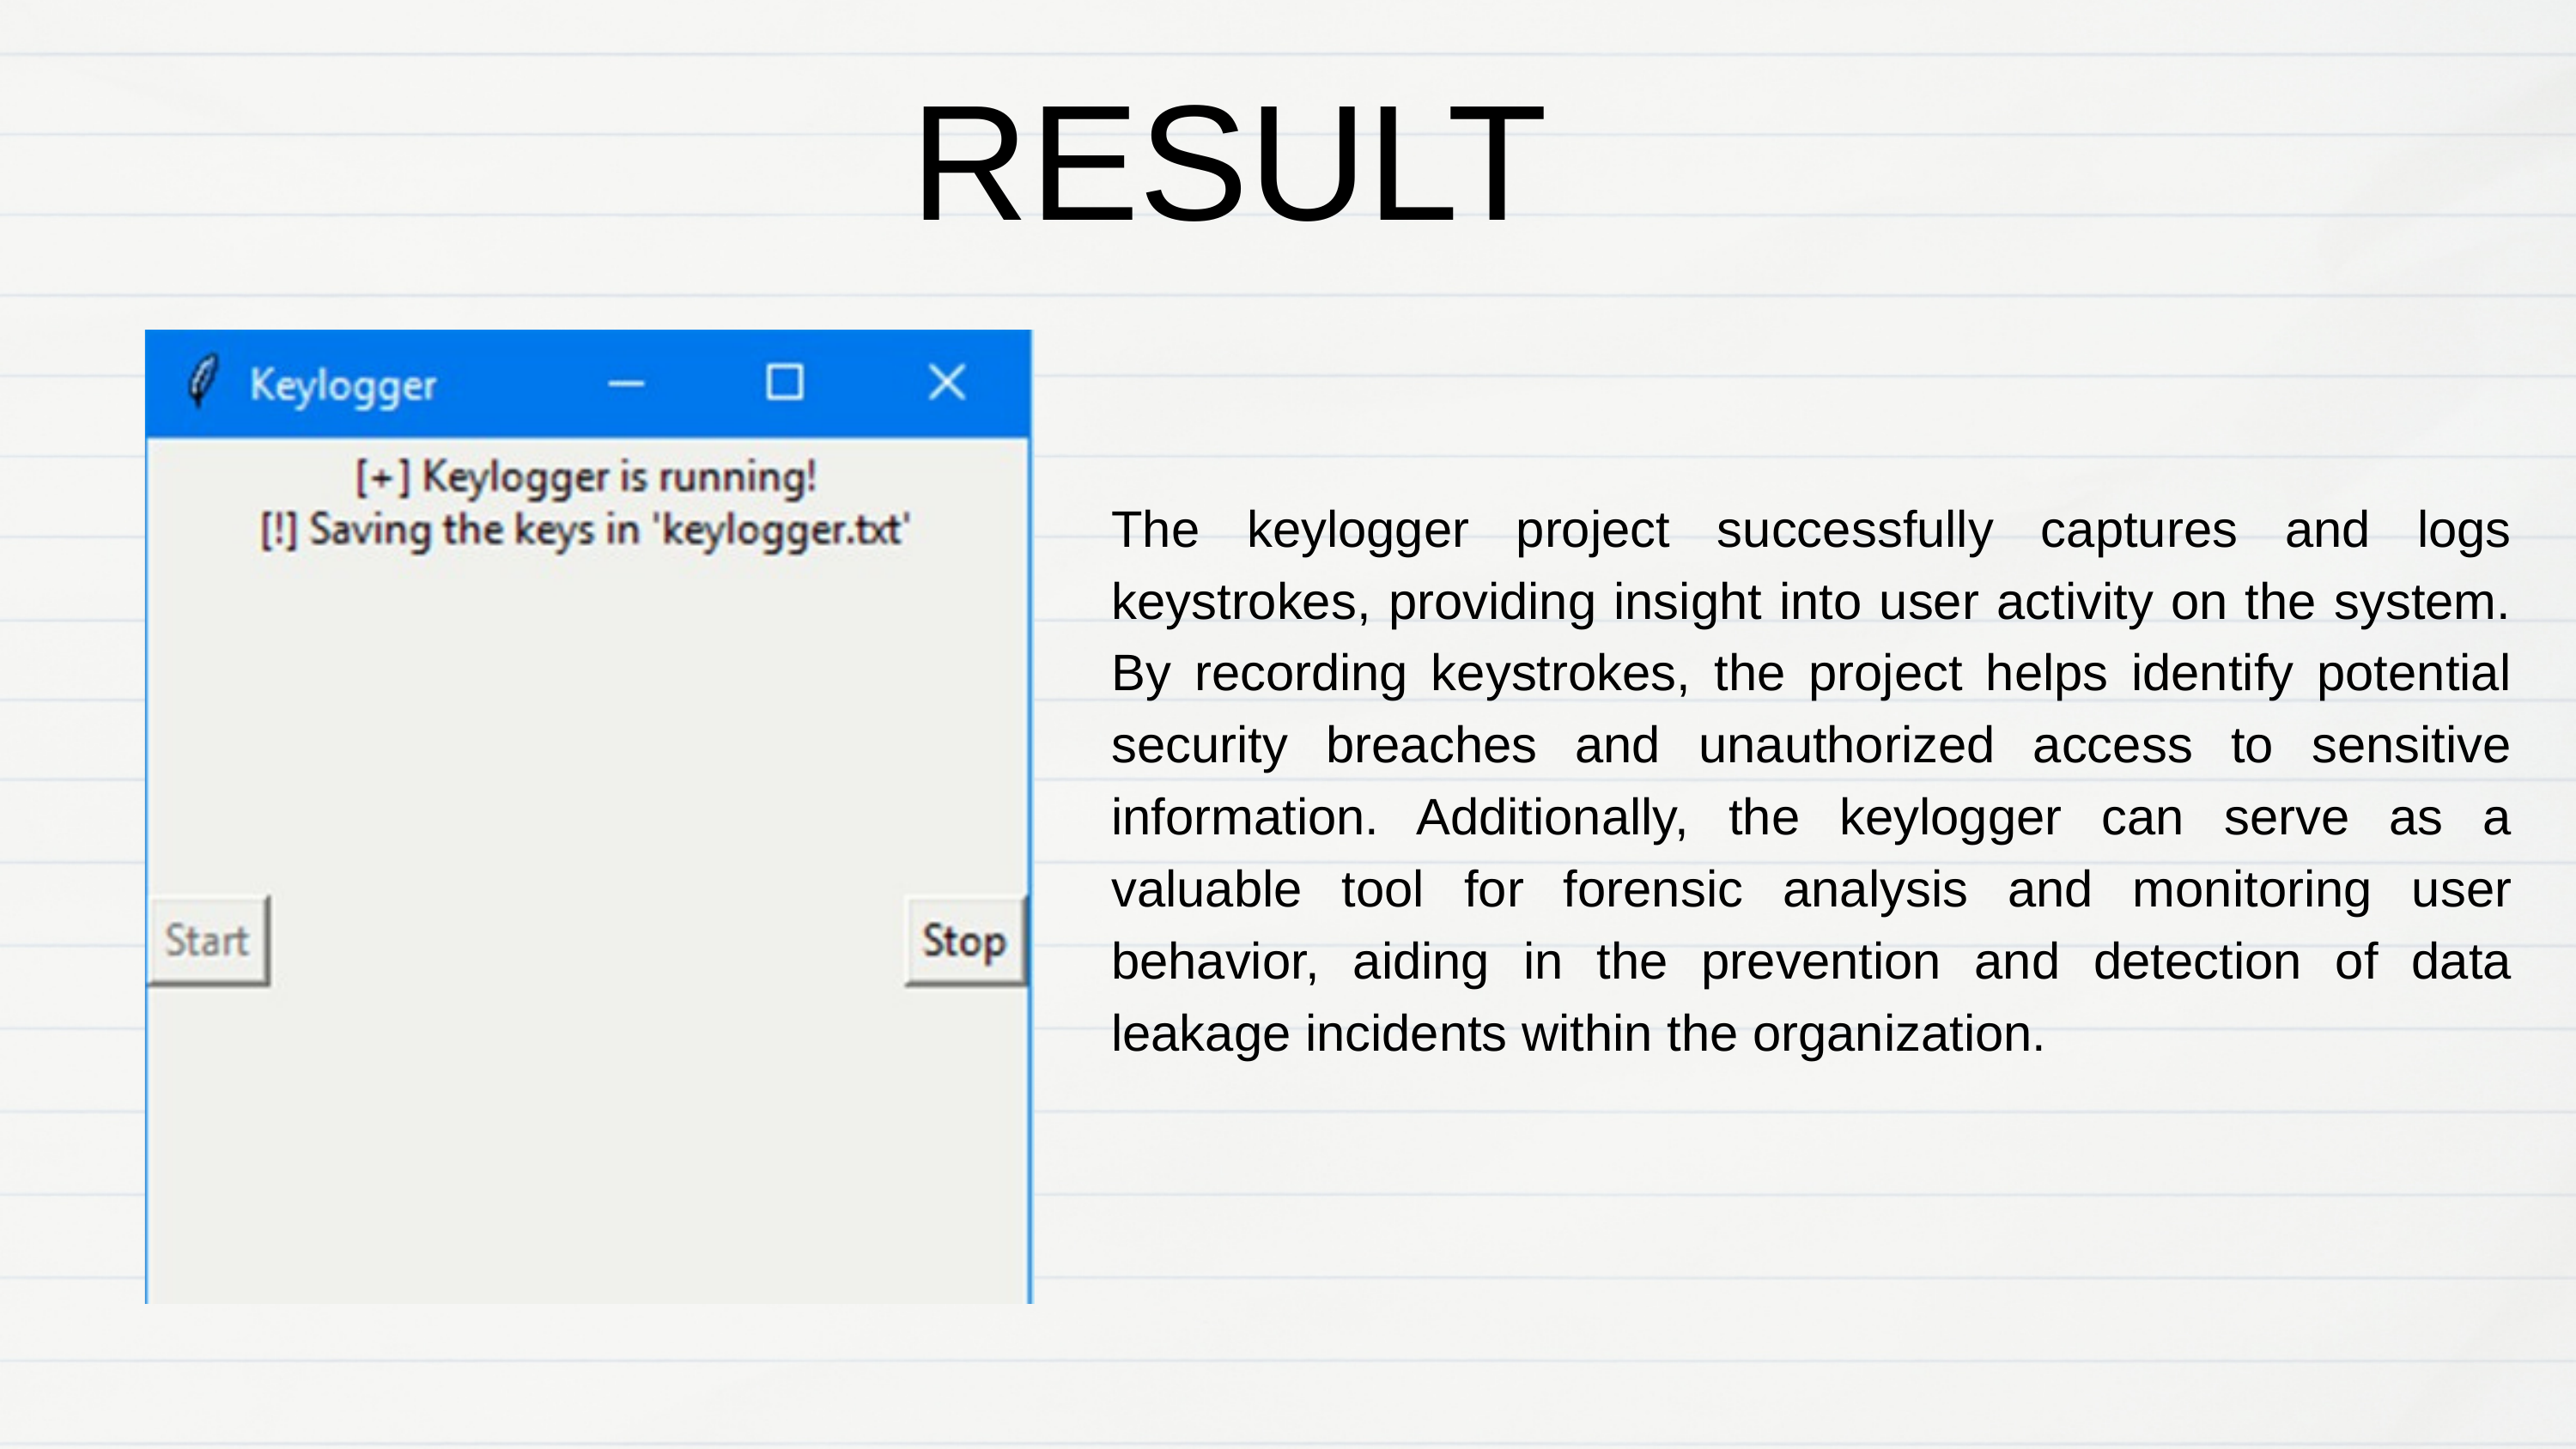

RESULT

The keylogger project successfully captures and logs keystrokes, providing insight into user activity on the system. By recording keystrokes, the project helps identify potential security breaches and unauthorized access to sensitive information. Additionally, the keylogger can serve as a valuable tool for forensic analysis and monitoring user behavior, aiding in the prevention and detection of data leakage incidents within the organization.